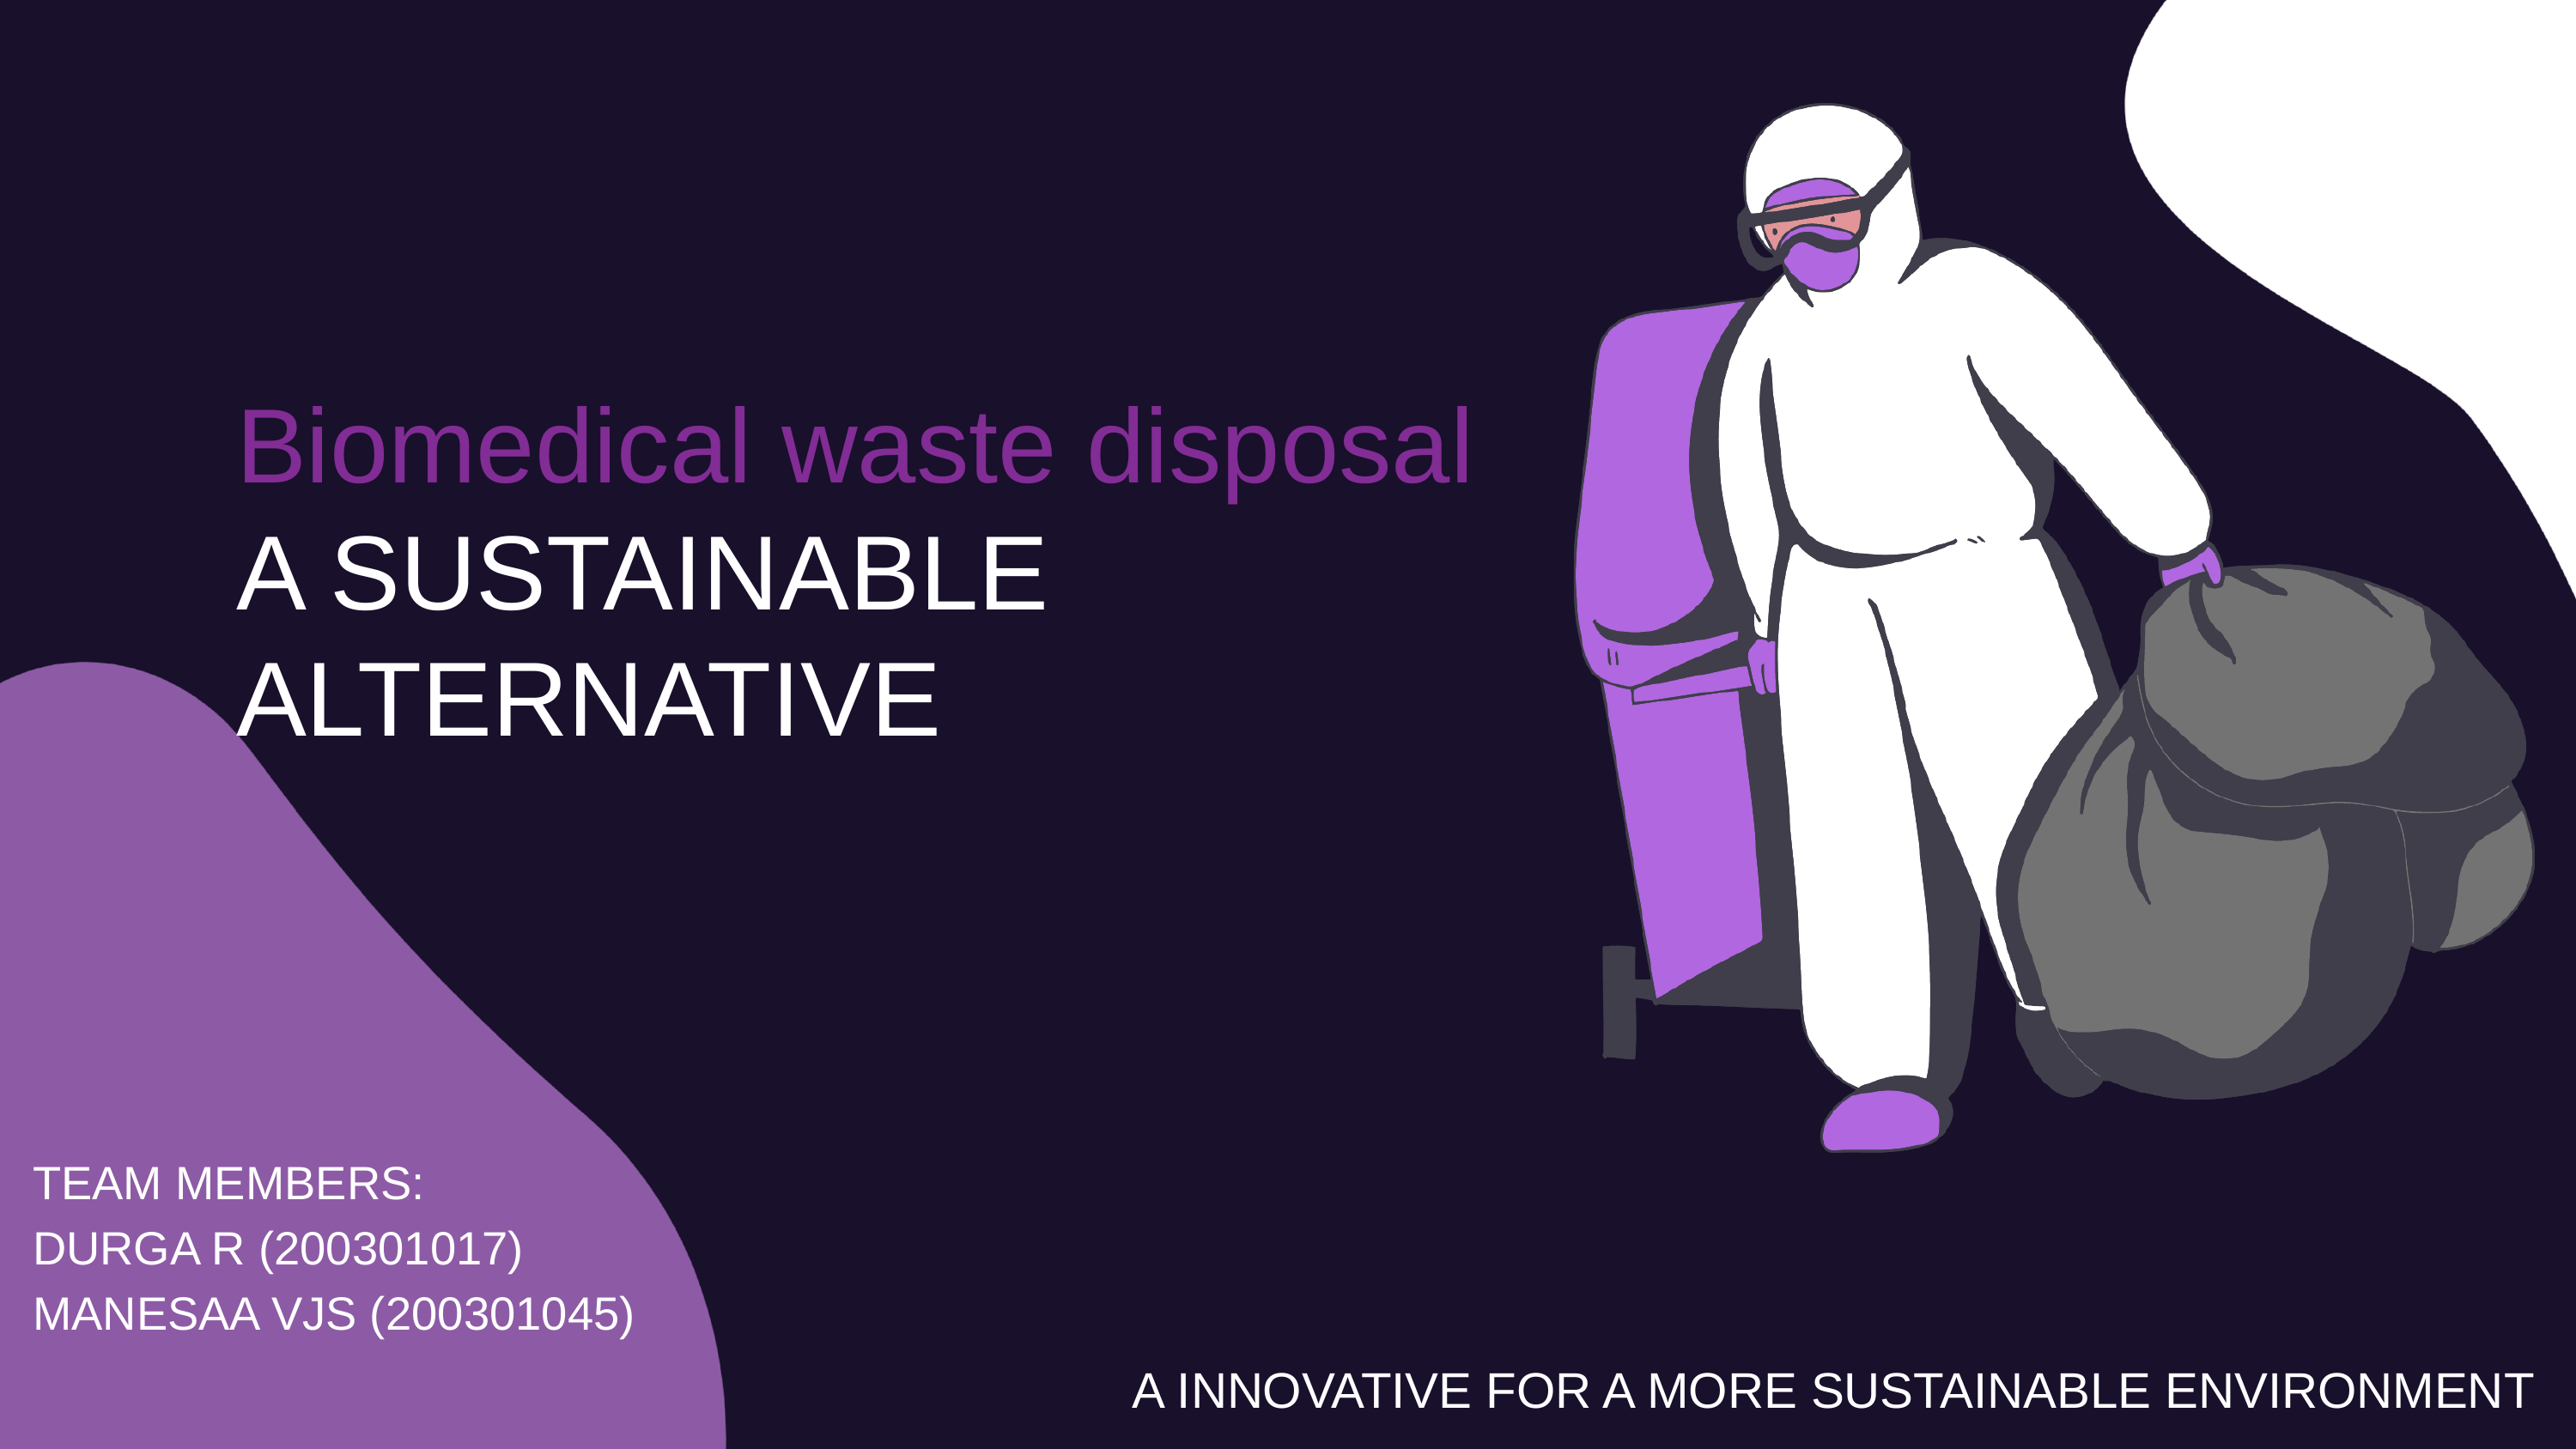

Biomedical waste disposal
A SUSTAINABLE ALTERNATIVE

TEAM MEMBERS:
DURGA R (200301017)
MANESAA VJS (200301045)
A INNOVATIVE FOR A MORE SUSTAINABLE ENVIRONMENT